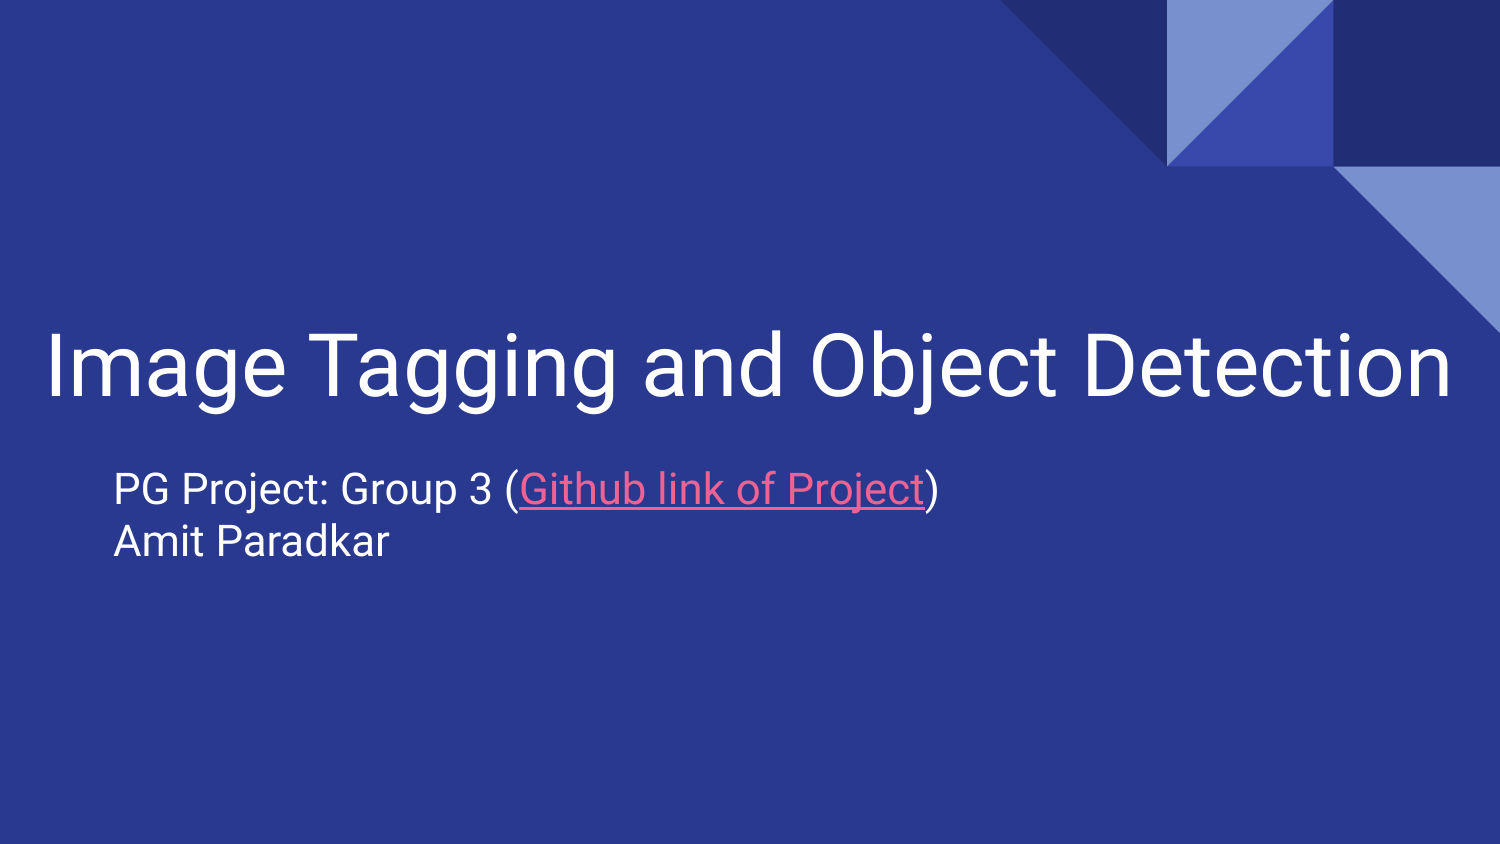

# Image Tagging and Object Detection
PG Project: Group 3 (Github link of Project)
Amit Paradkar